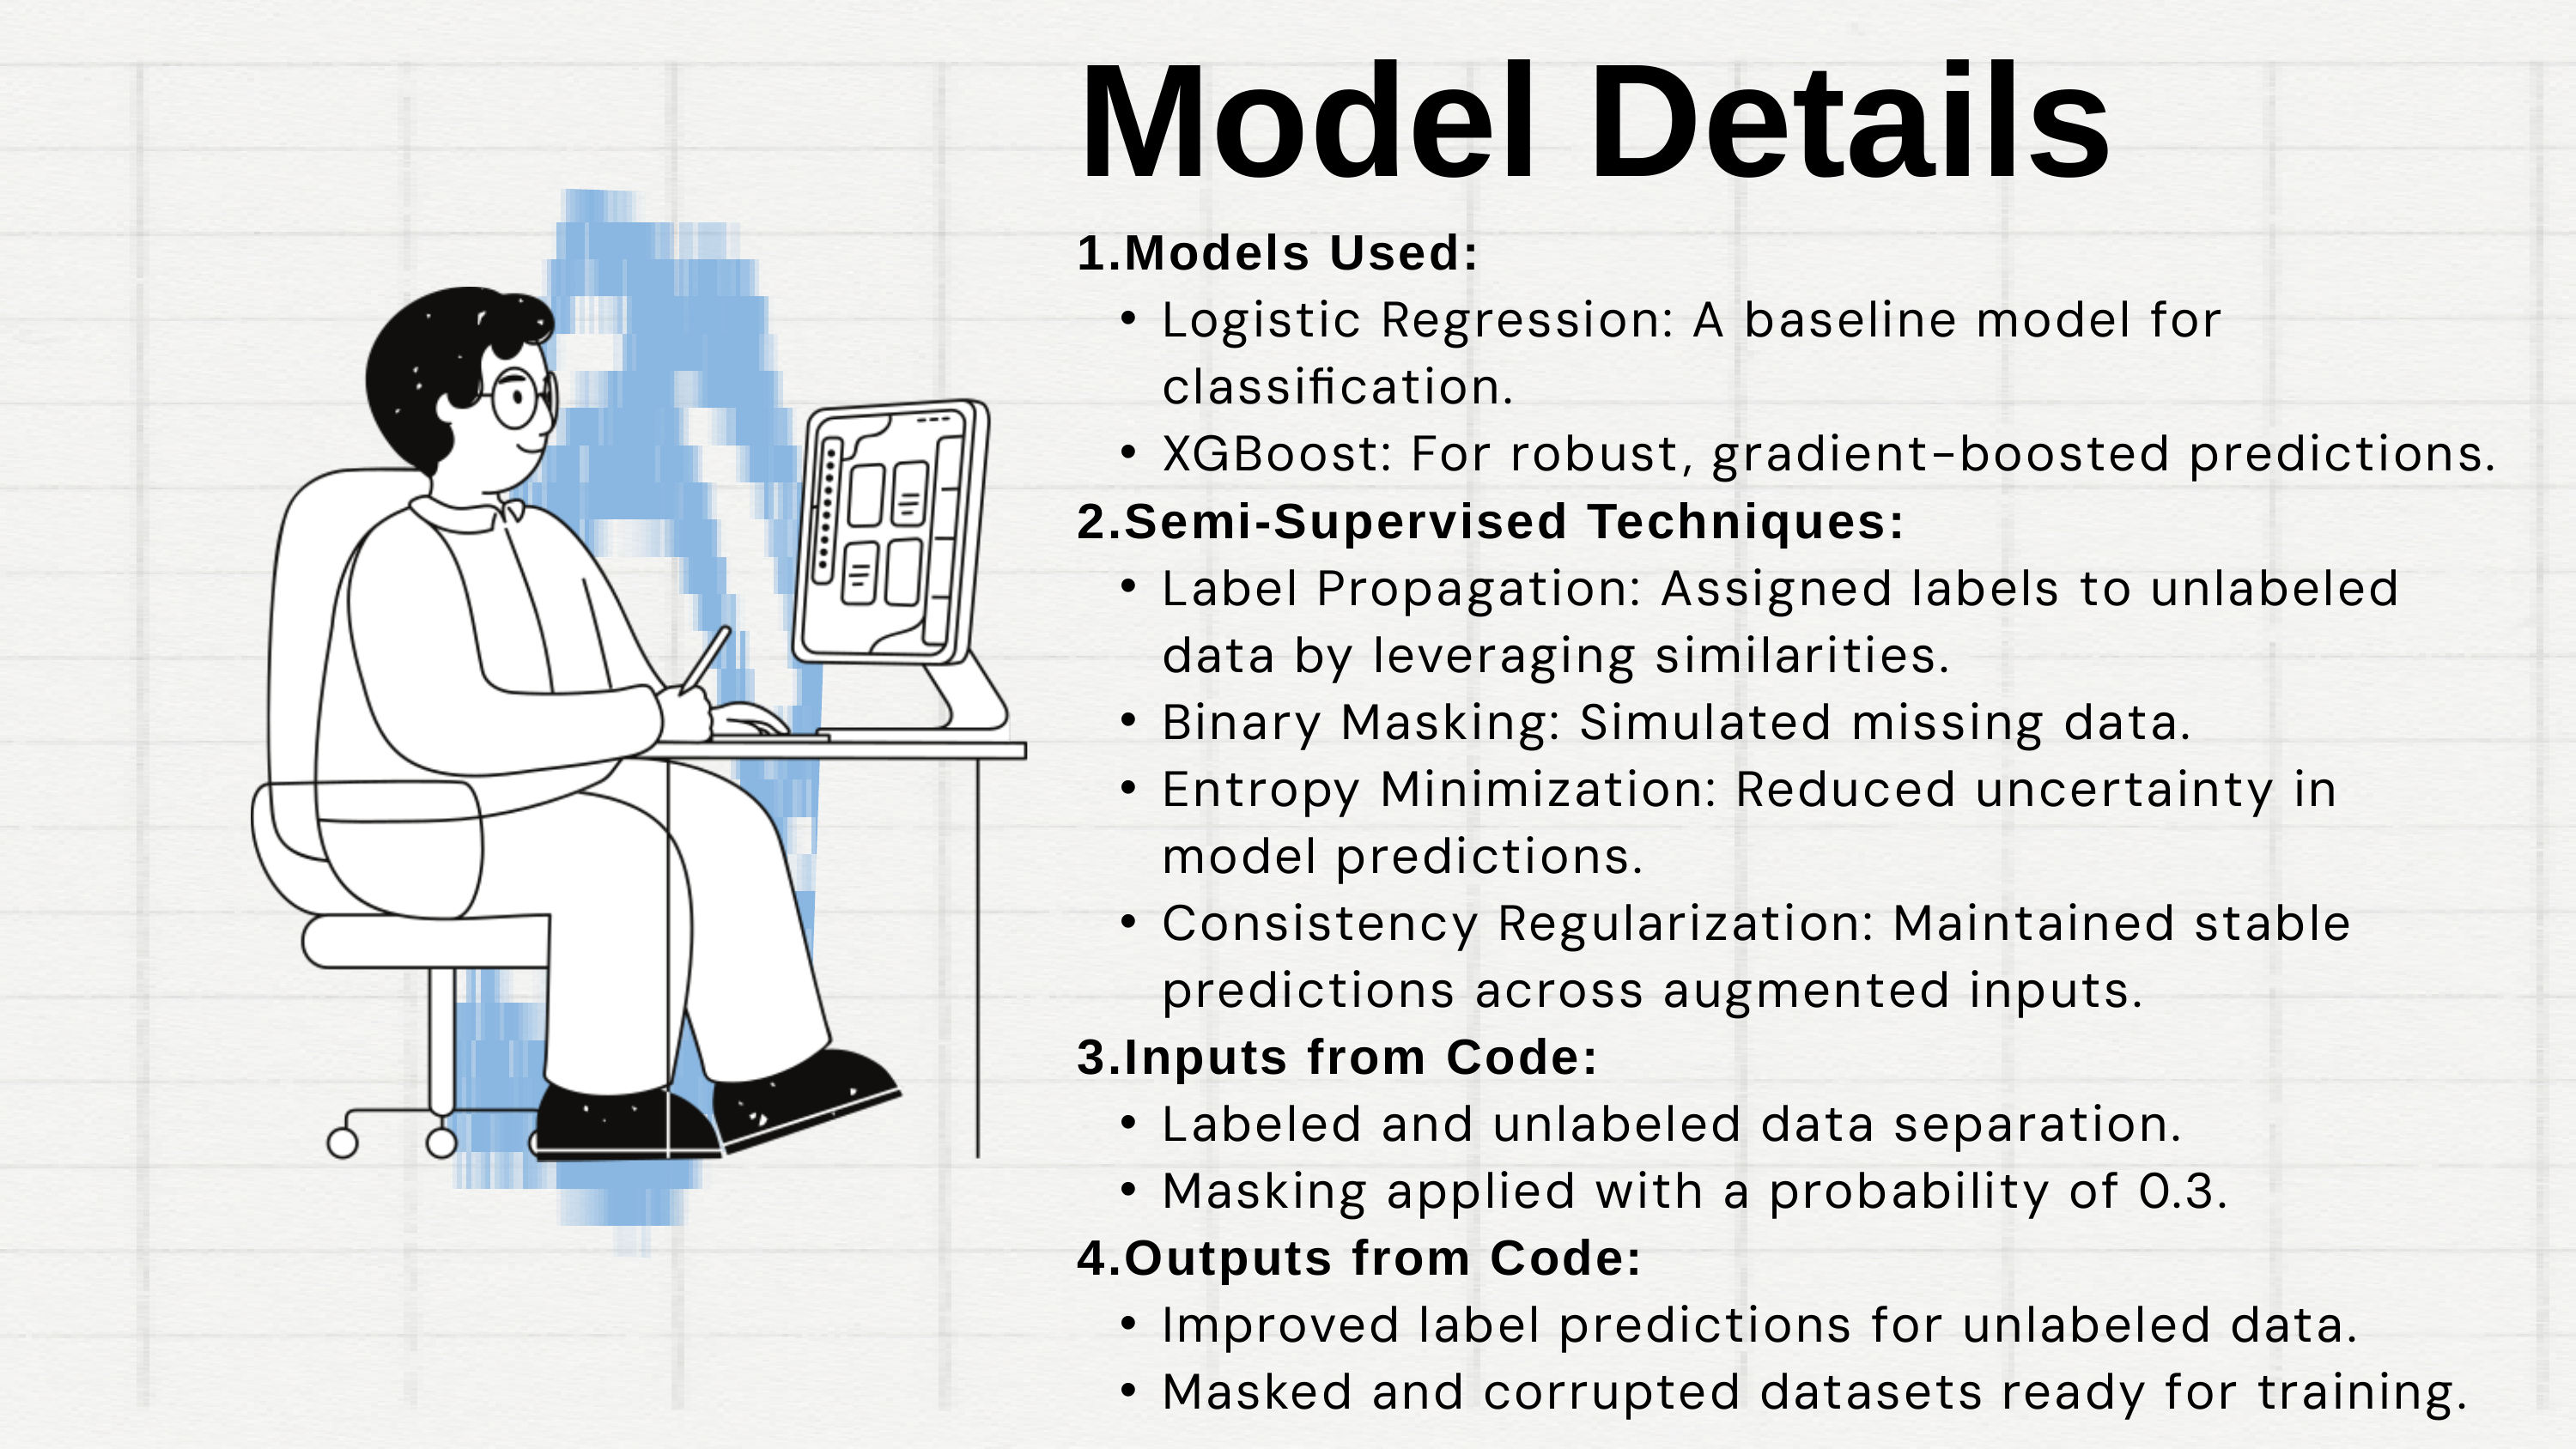

Model Details
1.Models Used:
Logistic Regression: A baseline model for classification.
XGBoost: For robust, gradient-boosted predictions.
2.Semi-Supervised Techniques:
Label Propagation: Assigned labels to unlabeled data by leveraging similarities.
Binary Masking: Simulated missing data.
Entropy Minimization: Reduced uncertainty in model predictions.
Consistency Regularization: Maintained stable predictions across augmented inputs.
3.Inputs from Code:
Labeled and unlabeled data separation.
Masking applied with a probability of 0.3.
4.Outputs from Code:
Improved label predictions for unlabeled data.
Masked and corrupted datasets ready for training.